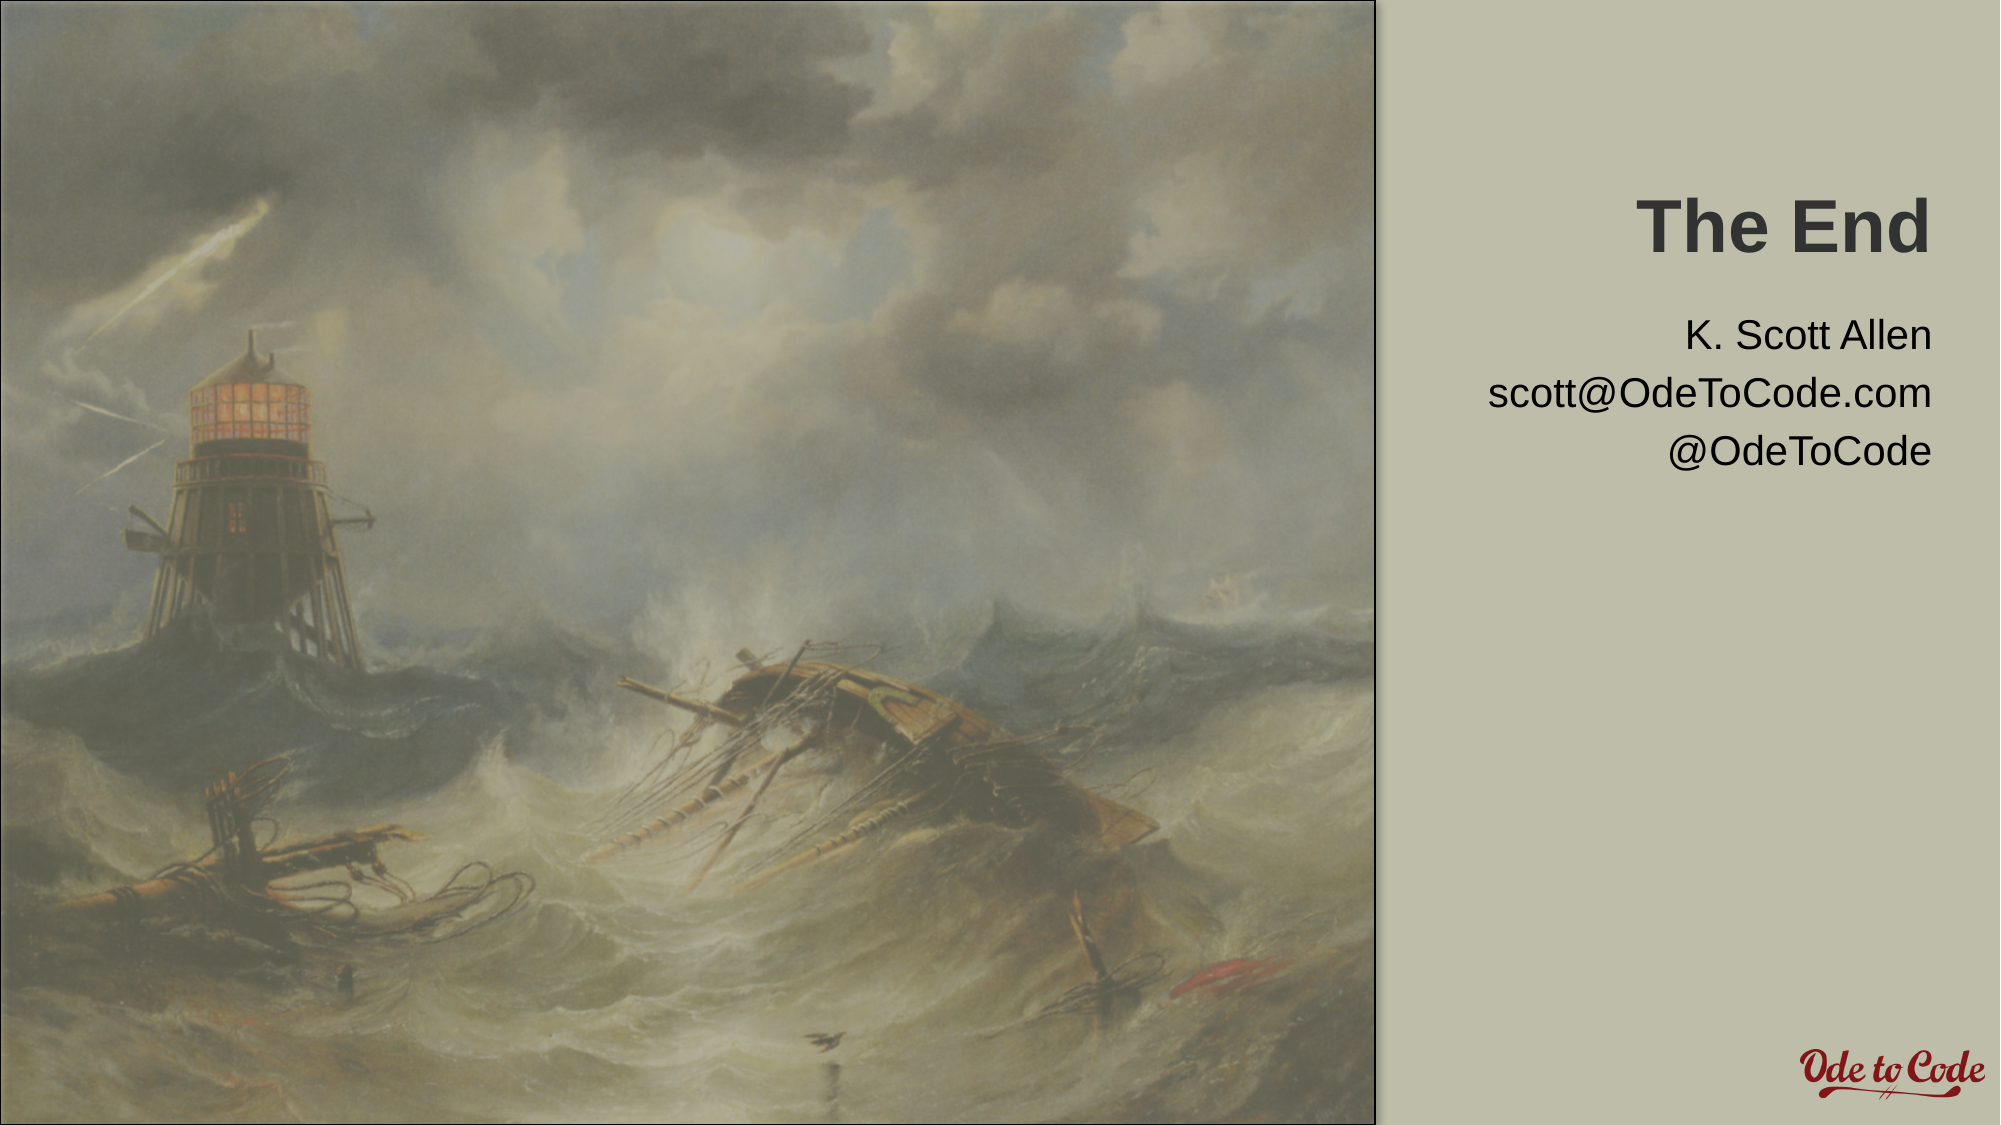

# The End
K. Scott Allen
scott@OdeToCode.com
@OdeToCode